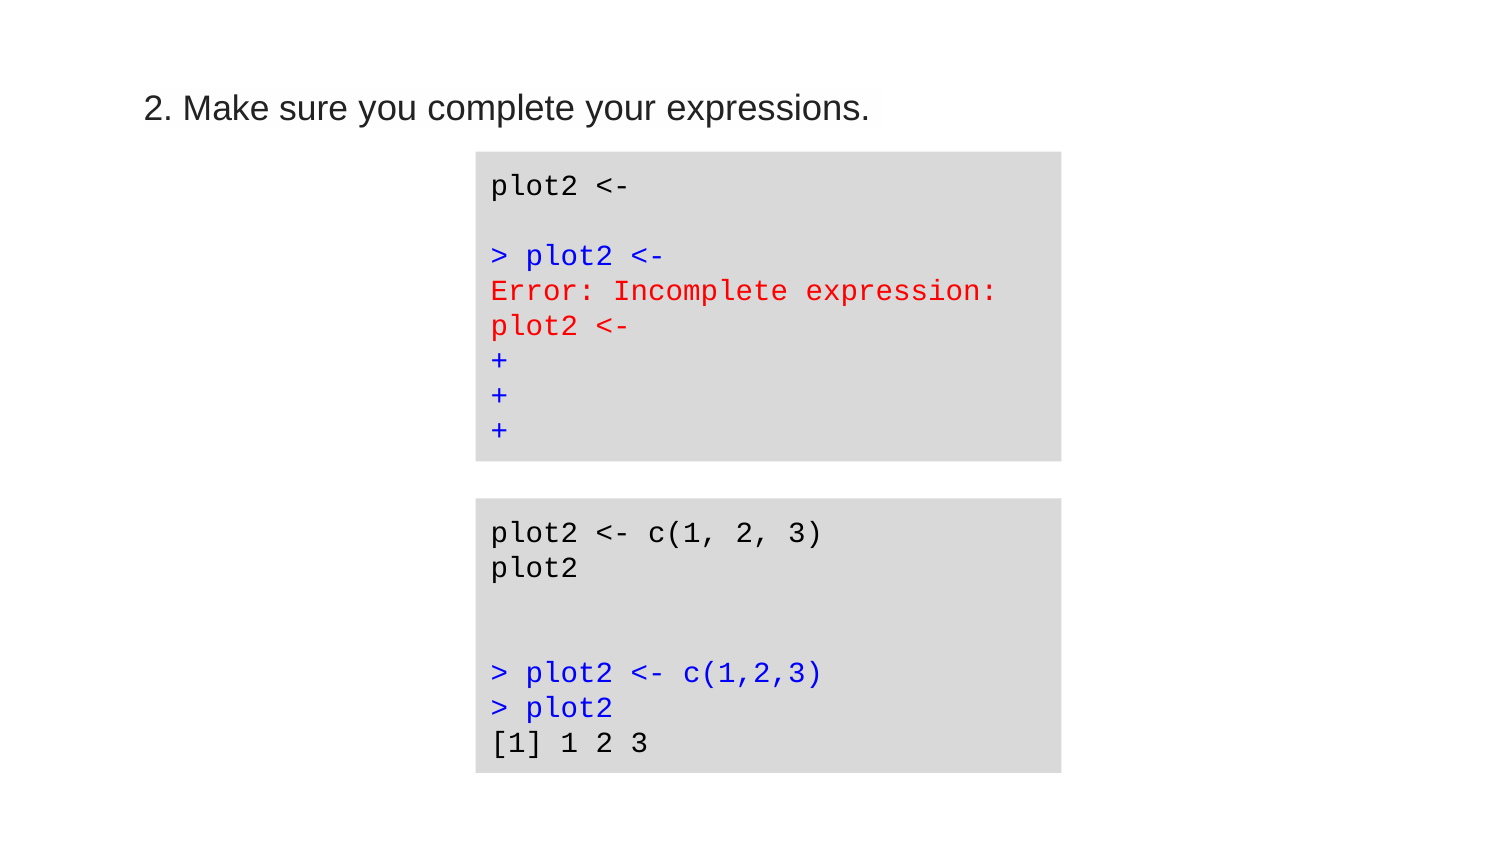

2. Make sure you complete your expressions.
plot2 <-

> plot2 <-
Error: Incomplete expression: plot2 <-
+
+
+
plot2 <- c(1, 2, 3)
plot2

> plot2 <- c(1,2,3)
> plot2
[1] 1 2 3